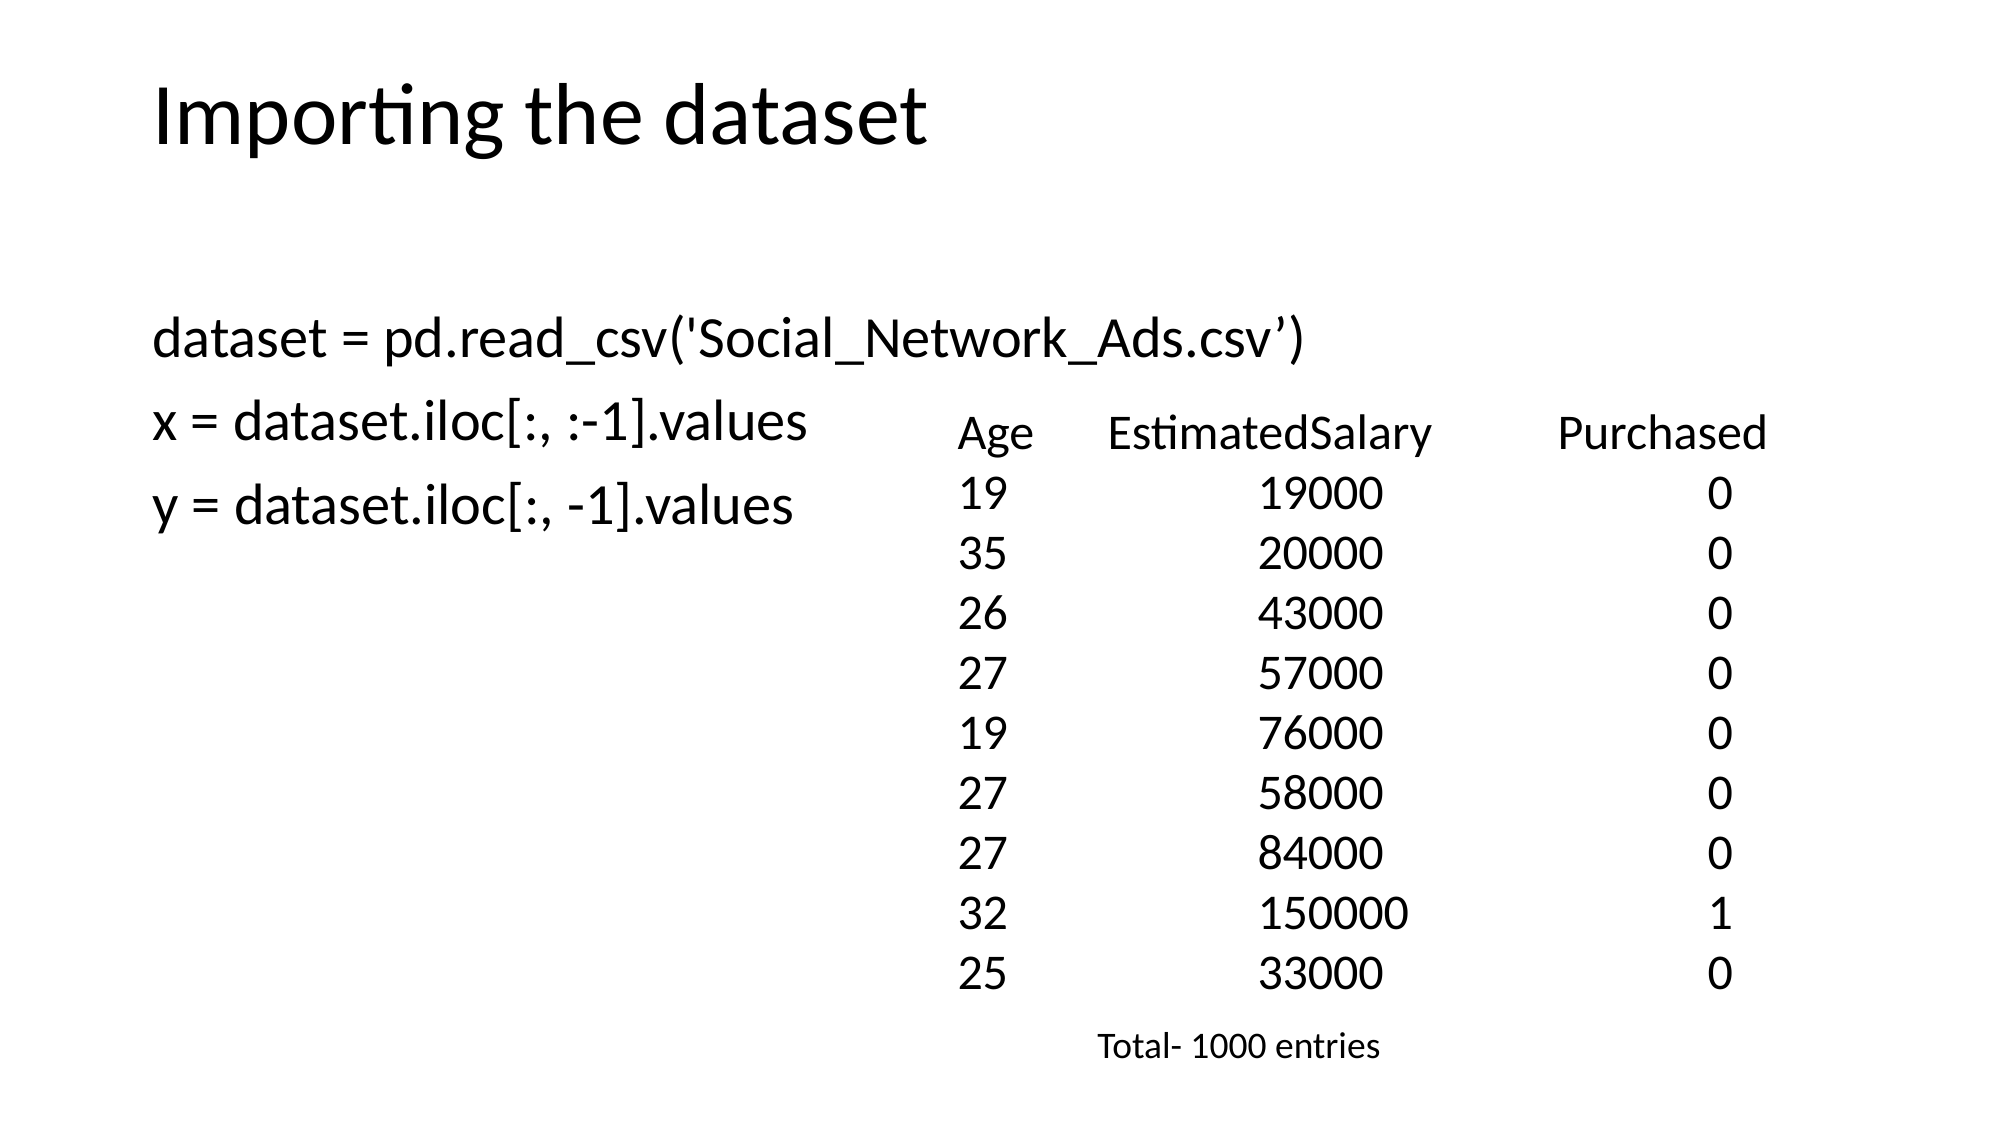

# Importing the dataset
dataset = pd.read_csv('Social_Network_Ads.csv’)
x = dataset.iloc[:, :-1].values
y = dataset.iloc[:, -1].values

Age	EstimatedSalary	Purchased
19		19000			0
35		20000			0
26		43000			0
27		57000			0
19		76000			0
27		58000			0
27		84000			0
32		150000		1
25		33000			0
Total- 1000 entries